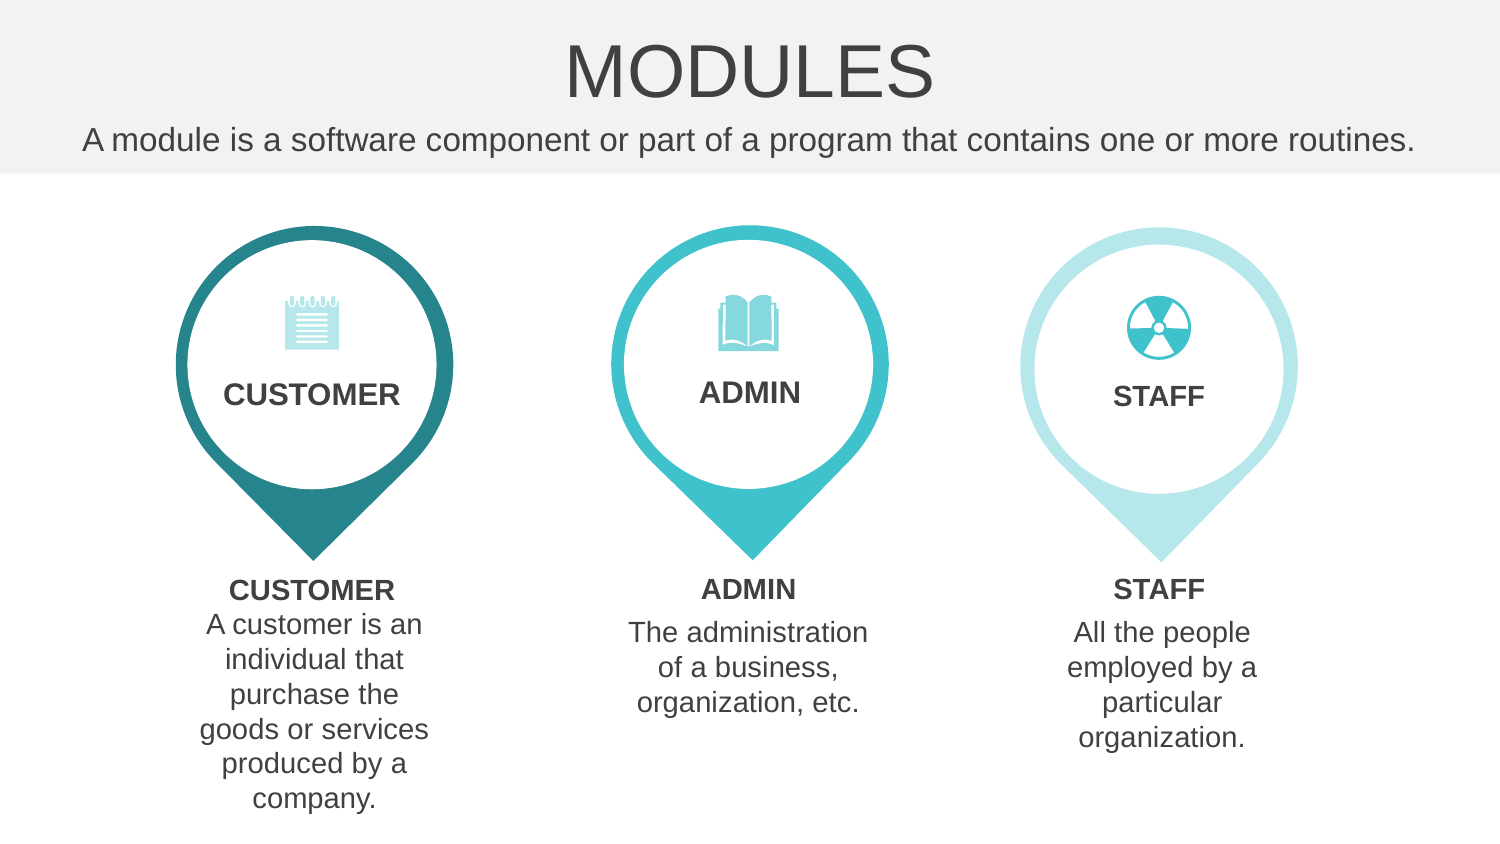

MODULES
A module is a software component or part of a program that contains one or more routines.

ADMIN
CUSTOMER
STAFF
ADMIN
The administration of a business, organization, etc.

STAFF
All the people employed by a particular organization.

CUSTOMER
A customer is an individual that purchase the goods or services produced by a company.